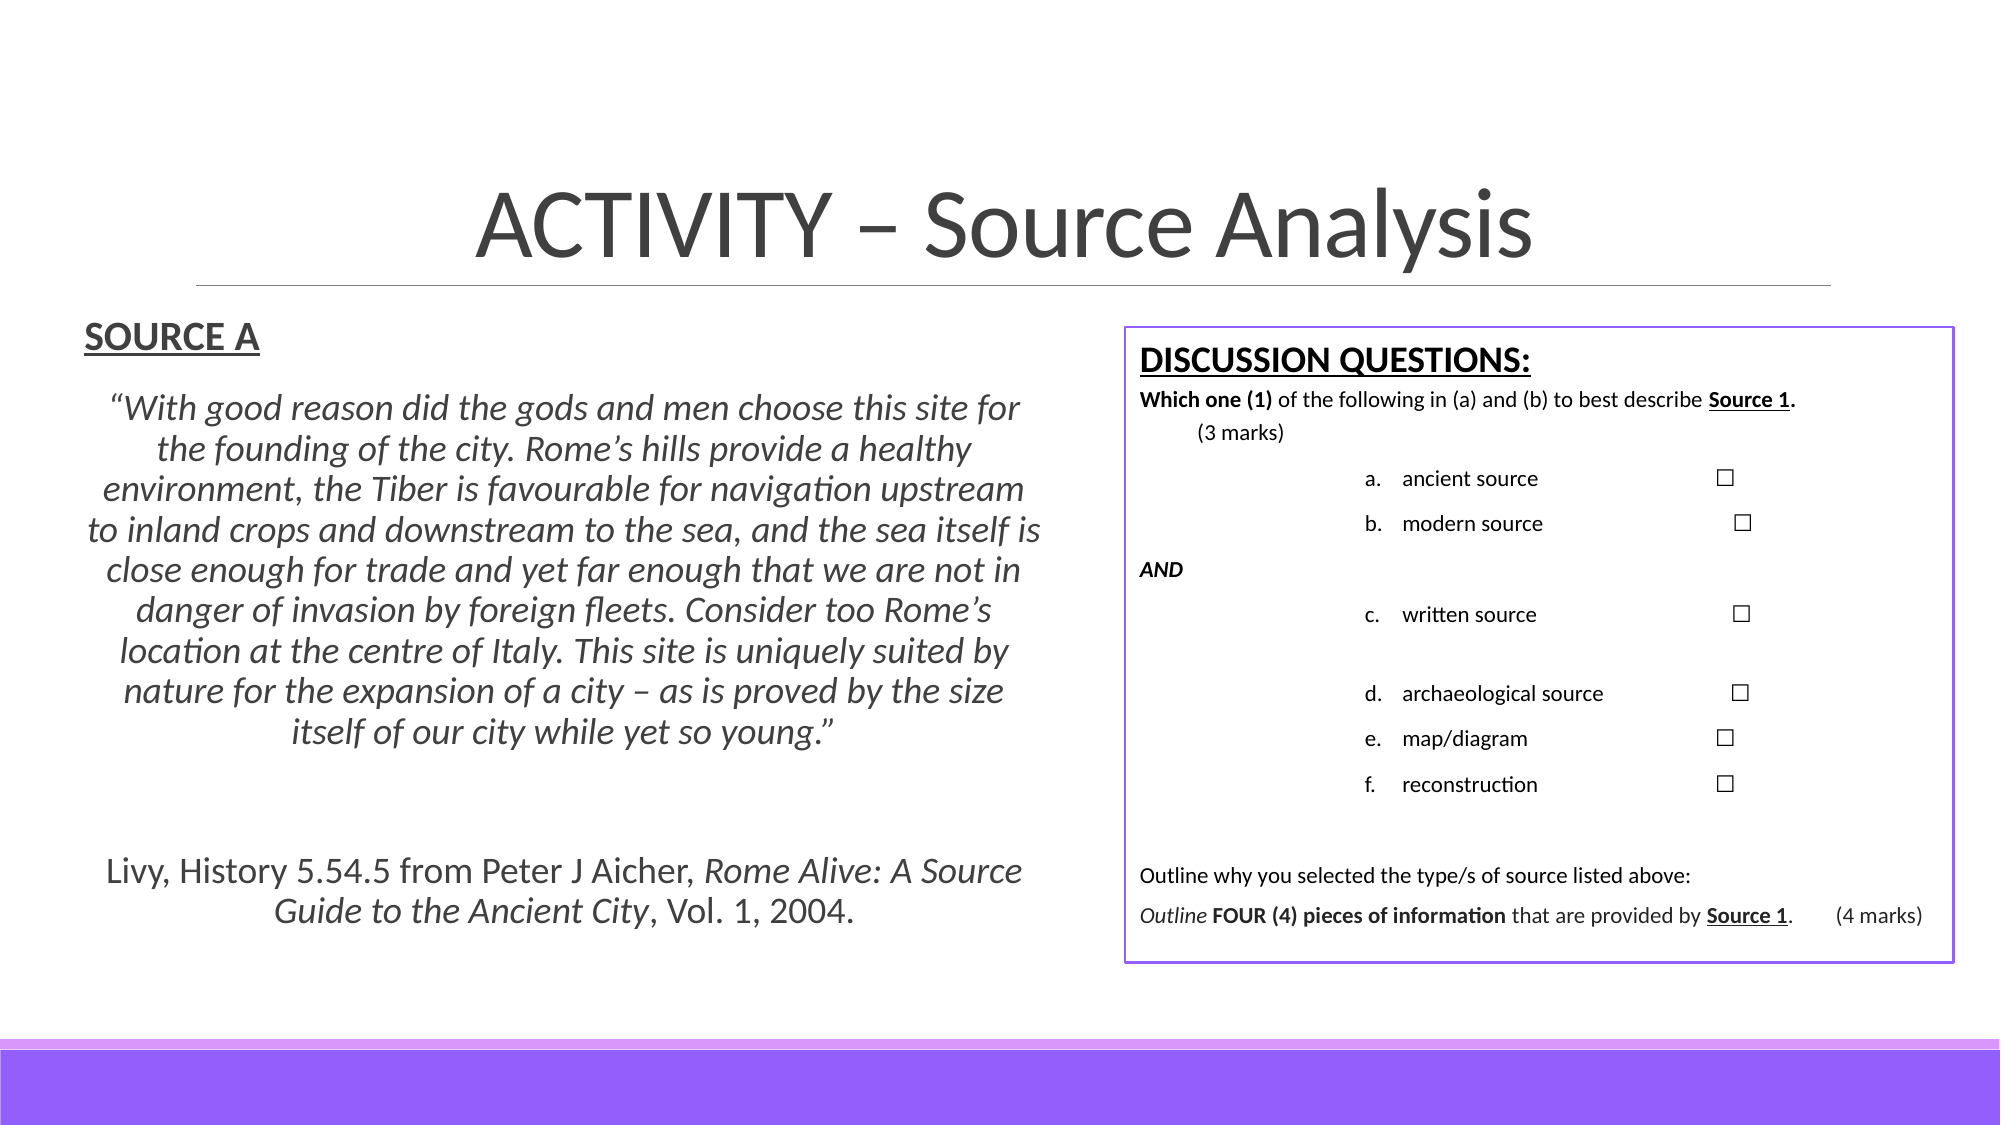

# ACTIVITY – Source Analysis
SOURCE A
“With good reason did the gods and men choose this site for the founding of the city. Rome’s hills provide a healthy environment, the Tiber is favourable for navigation upstream to inland crops and downstream to the sea, and the sea itself is close enough for trade and yet far enough that we are not in danger of invasion by foreign fleets. Consider too Rome’s location at the centre of Italy. This site is uniquely suited by nature for the expansion of a city – as is proved by the size itself of our city while yet so young.”

Livy, History 5.54.5 from Peter J Aicher, Rome Alive: A Source Guide to the Ancient City, Vol. 1, 2004.
DISCUSSION QUESTIONS:
Which one (1) of the following in (a) and (b) to best describe Source 1.                                       (3 marks)
ancient source	                               ☐
modern source                                    ☐
AND
written source                                     ☐
archaeological source                        ☐
map/diagram	                               ☐
reconstruction	                               ☐

Outline why you selected the type/s of source listed above:
Outline FOUR (4) pieces of information that are provided by Source 1.        (4 marks)